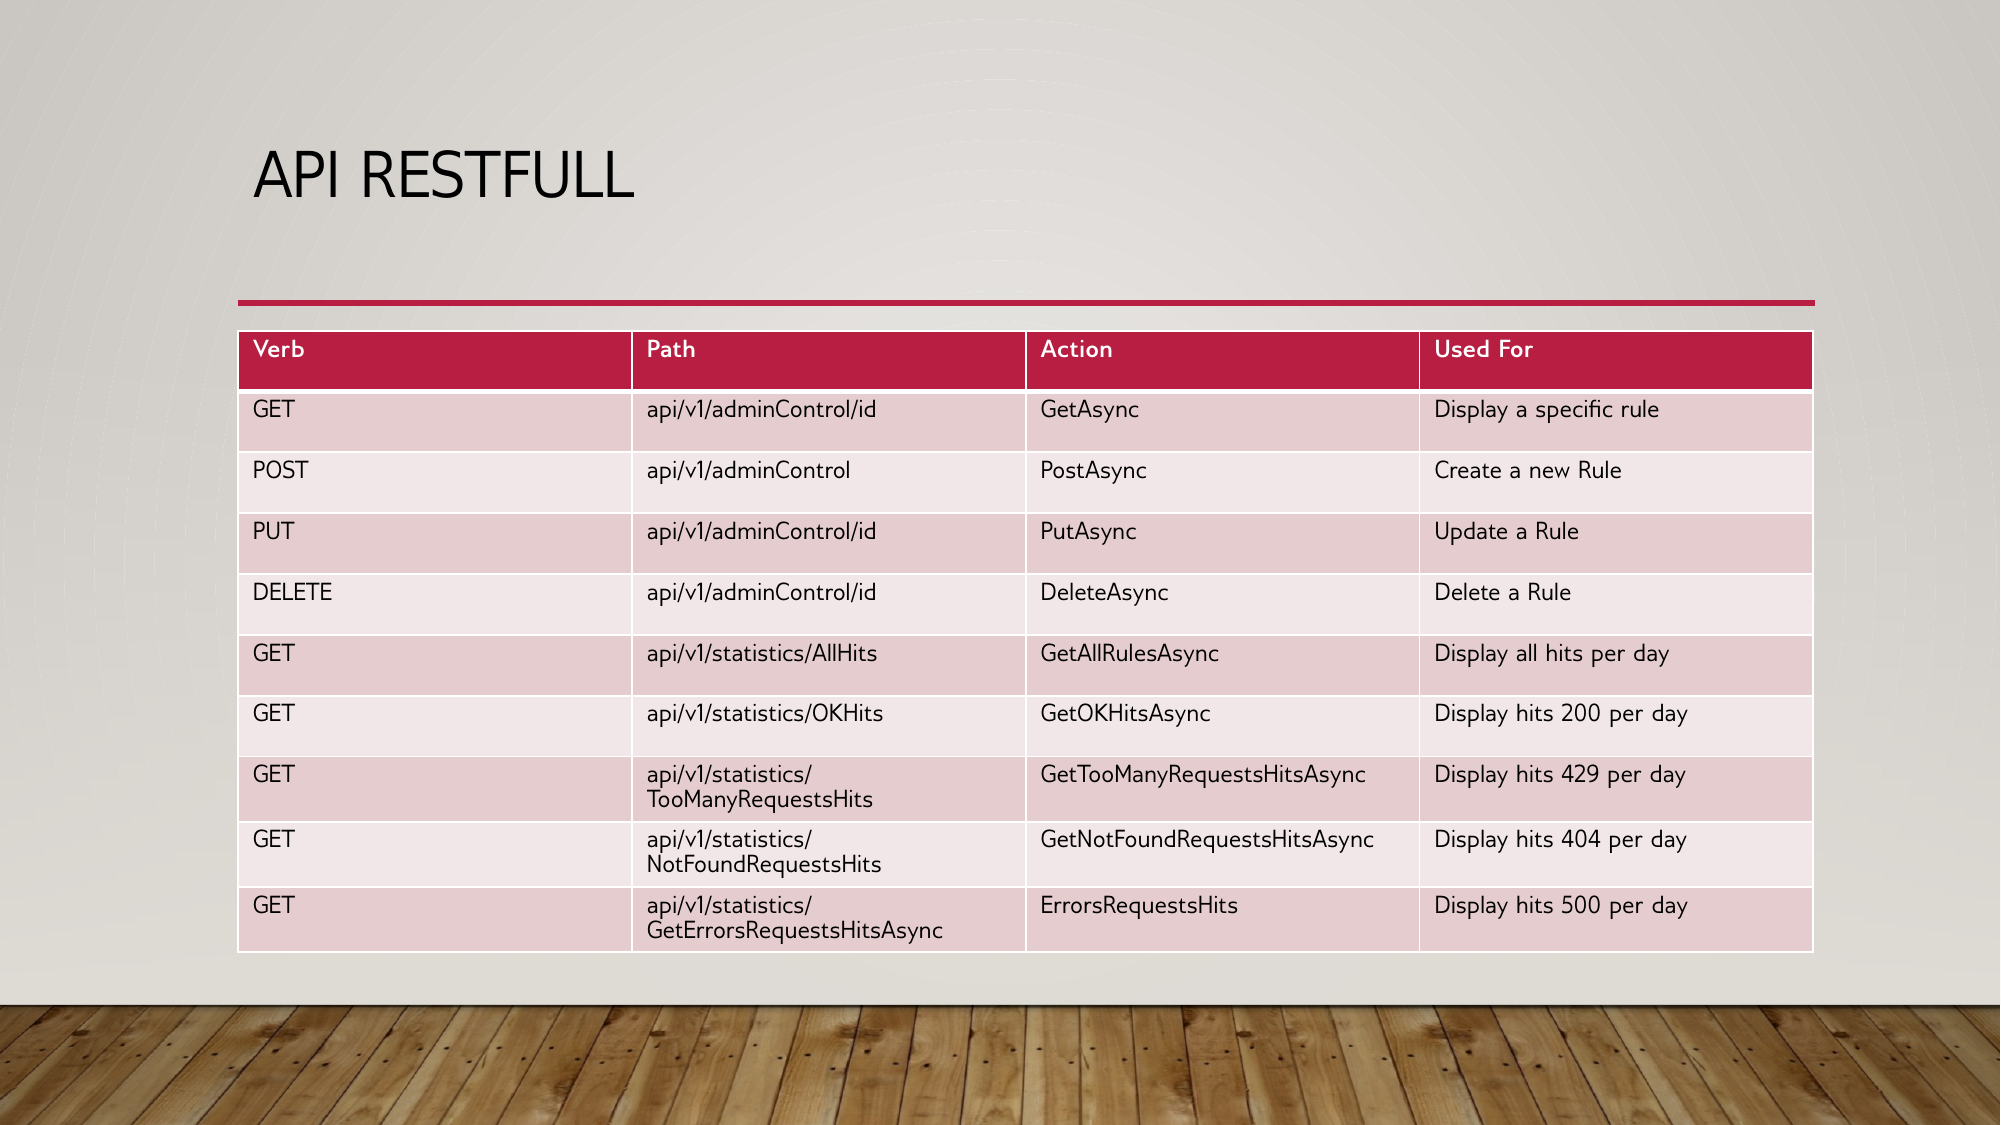

# API Restfull
| Verb | Path | Action | Used For |
| --- | --- | --- | --- |
| GET | api/v1/adminControl/id | GetAsync | Display a specific rule |
| POST | api/v1/adminControl | PostAsync | Create a new Rule |
| PUT | api/v1/adminControl/id | PutAsync | Update a Rule |
| DELETE | api/v1/adminControl/id | DeleteAsync | Delete a Rule |
| GET | api/v1/statistics/AllHits | GetAllRulesAsync | Display all hits per day |
| GET | api/v1/statistics/OKHits | GetOKHitsAsync | Display hits 200 per day |
| GET | api/v1/statistics/TooManyRequestsHits | GetTooManyRequestsHitsAsync | Display hits 429 per day |
| GET | api/v1/statistics/NotFoundRequestsHits | GetNotFoundRequestsHitsAsync | Display hits 404 per day |
| GET | api/v1/statistics/GetErrorsRequestsHitsAsync | ErrorsRequestsHits | Display hits 500 per day |